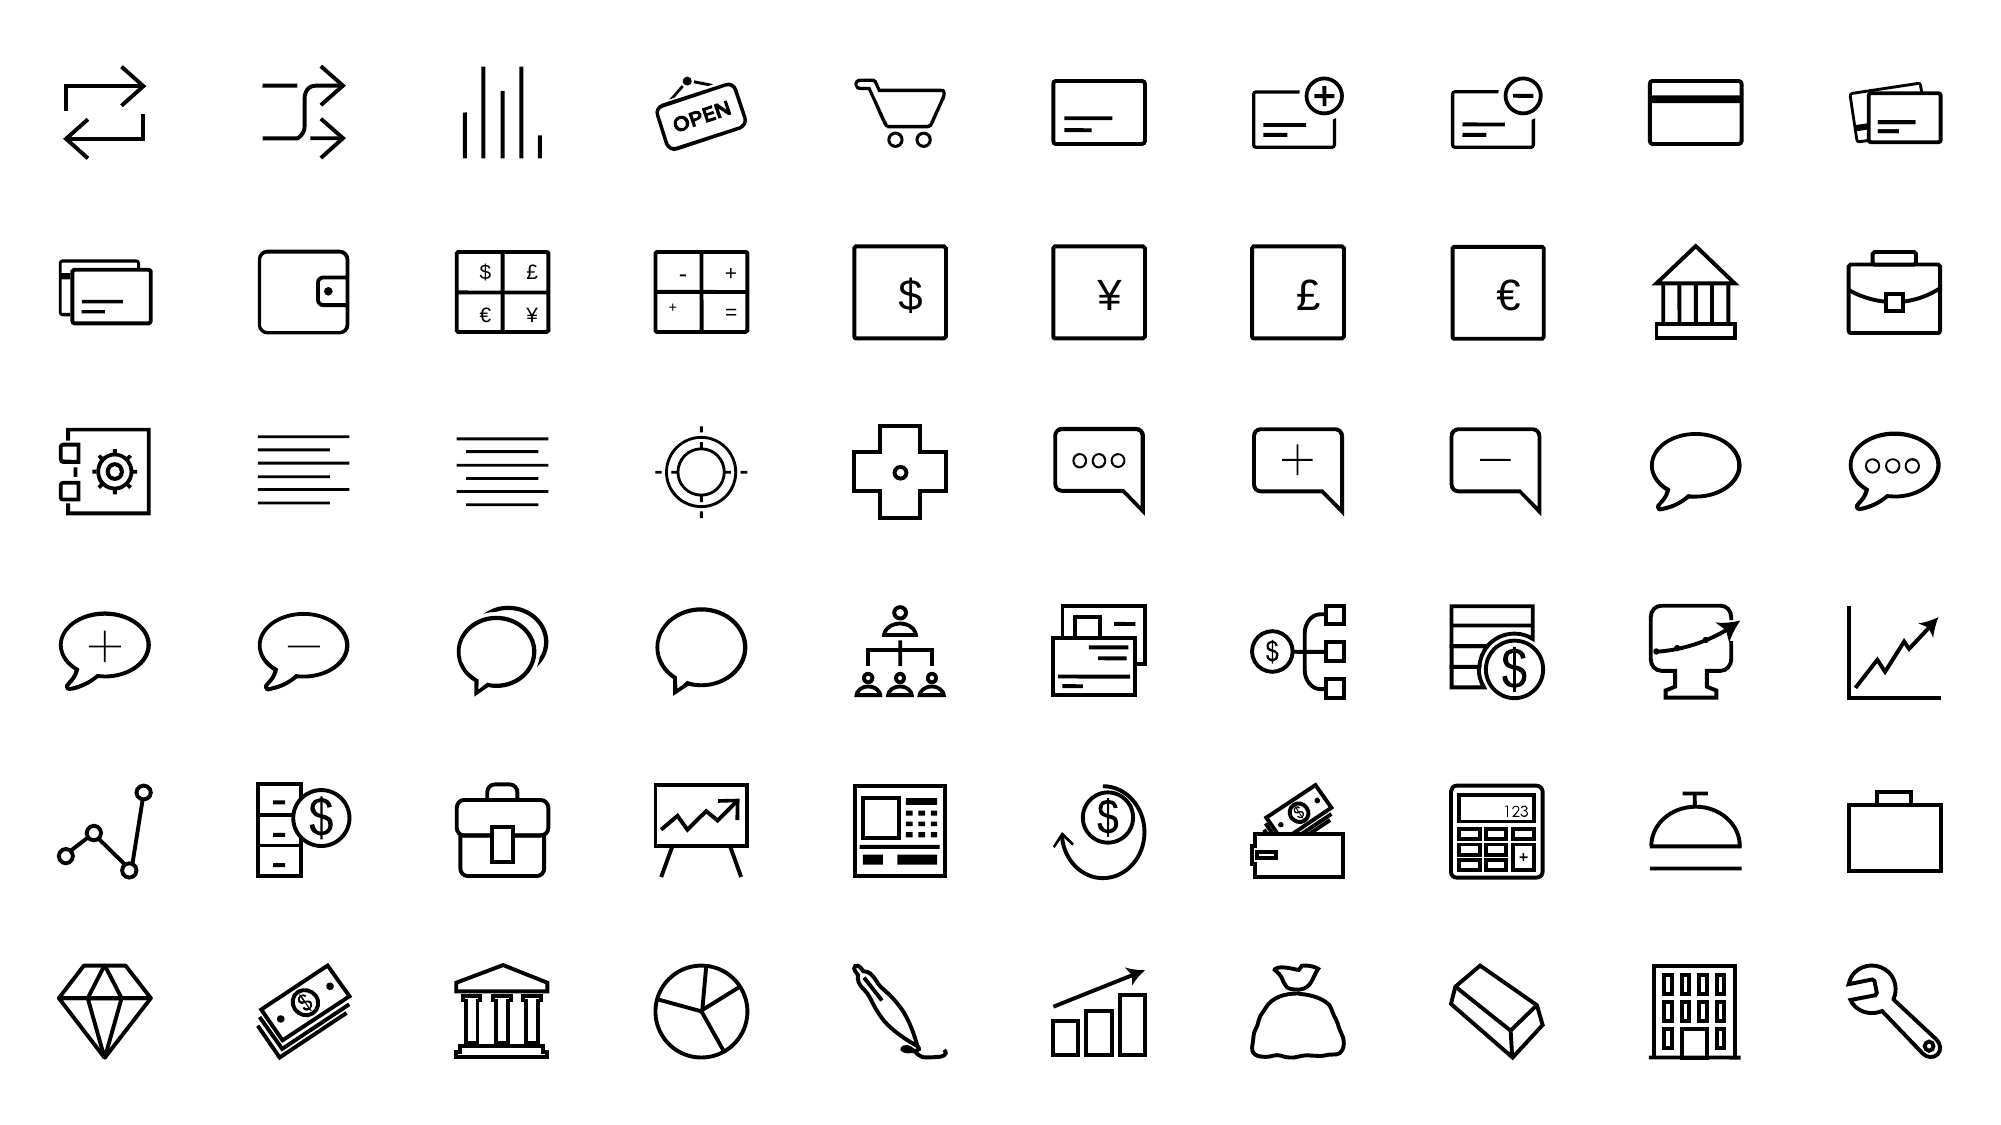

-
$
£

+

$
¥
£
€

+
=

€
¥